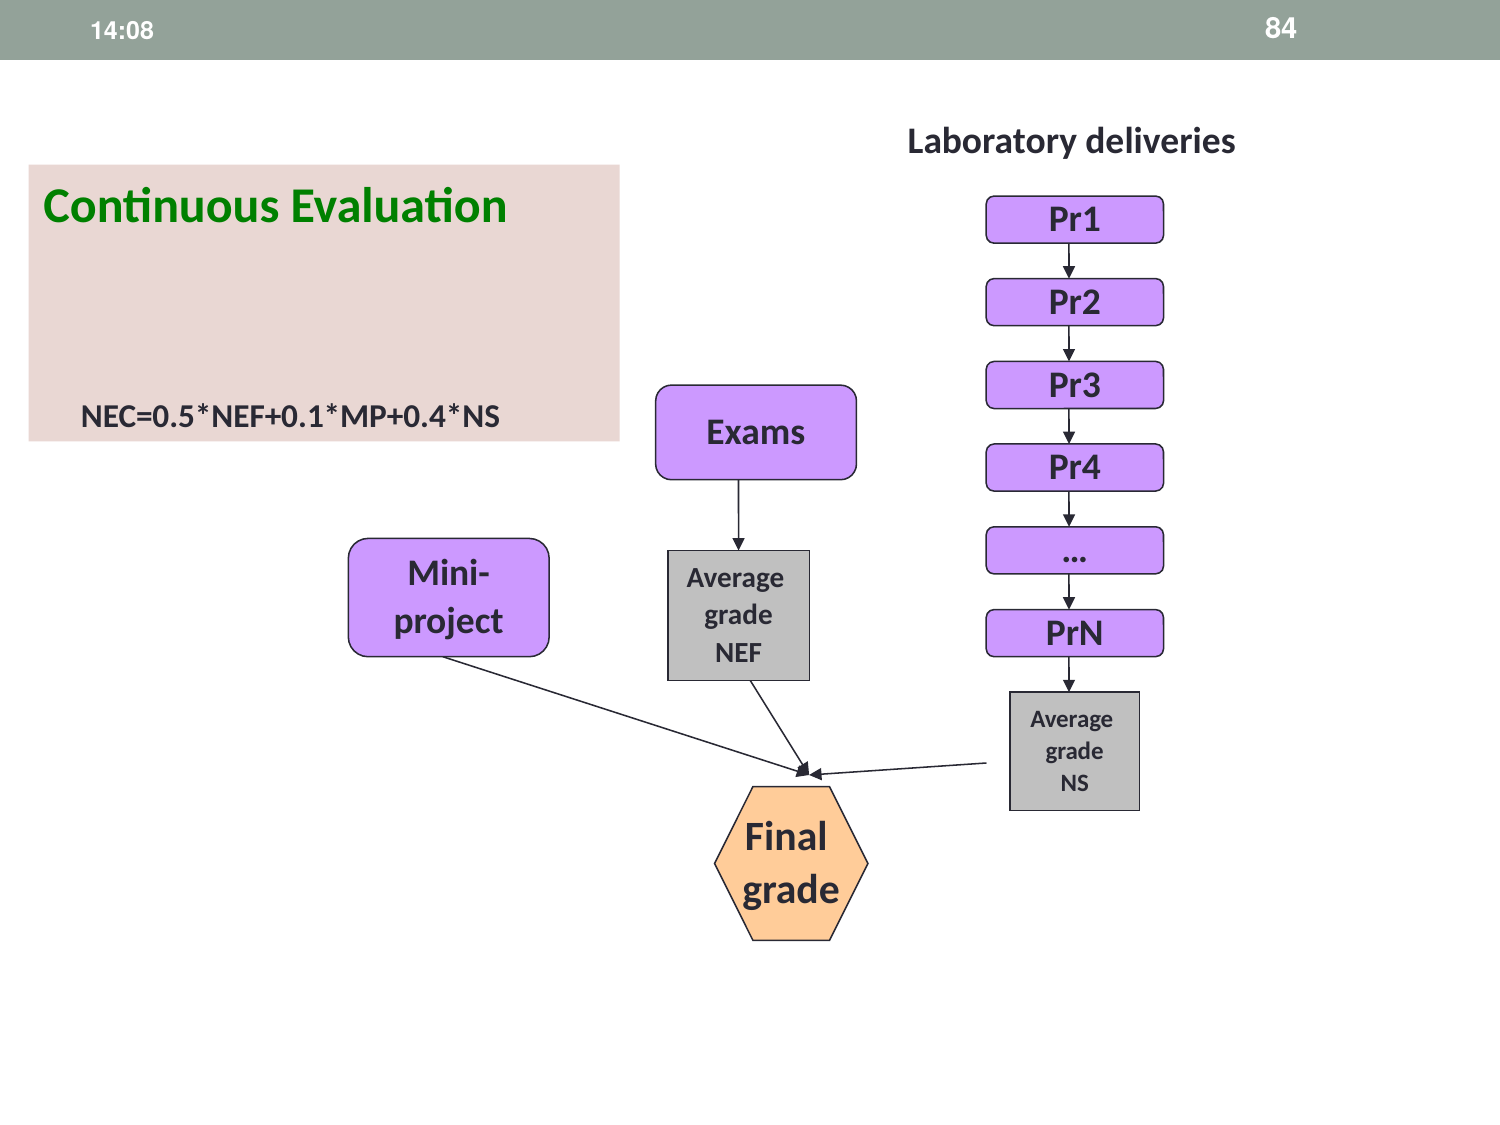

14:08
84
Laboratory deliveries
Continuous Evaluation

     NEC=0.5*NEF+0.1*MP+0.4*NS

Pr1

Pr2

Pr3
Exams

Pr4

…
Mini-
project
Average
grade
NEF

PrN

Average
grade
NS

Final
grade